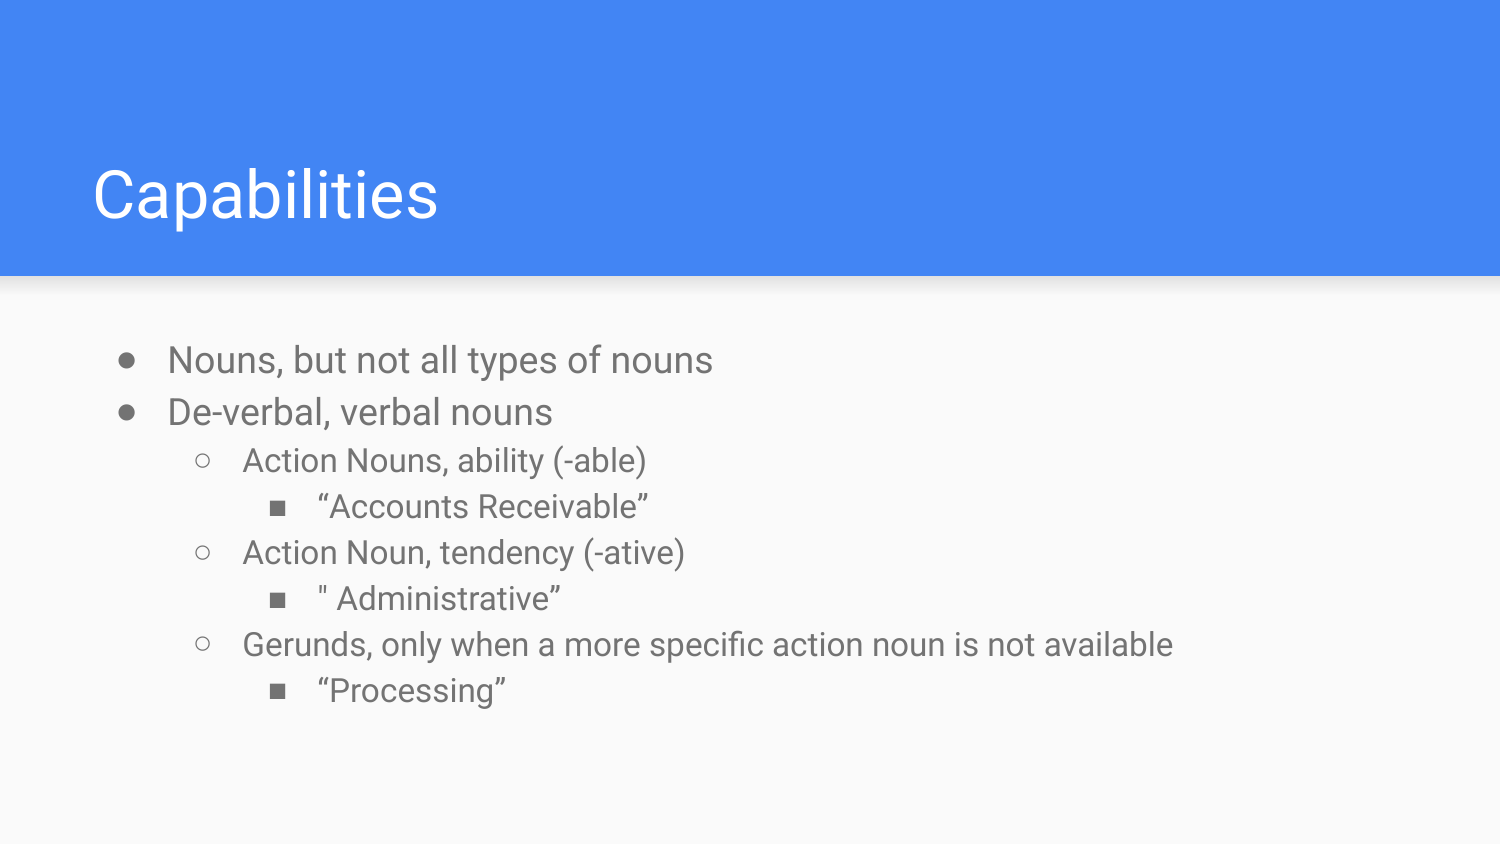

# Capabilities
Nouns, but not all types of nouns
De-verbal, verbal nouns
Action Nouns, ability (-able)
“Accounts Receivable”
Action Noun, tendency (-ative)
" Administrative”
Gerunds, only when a more specific action noun is not available
“Processing”